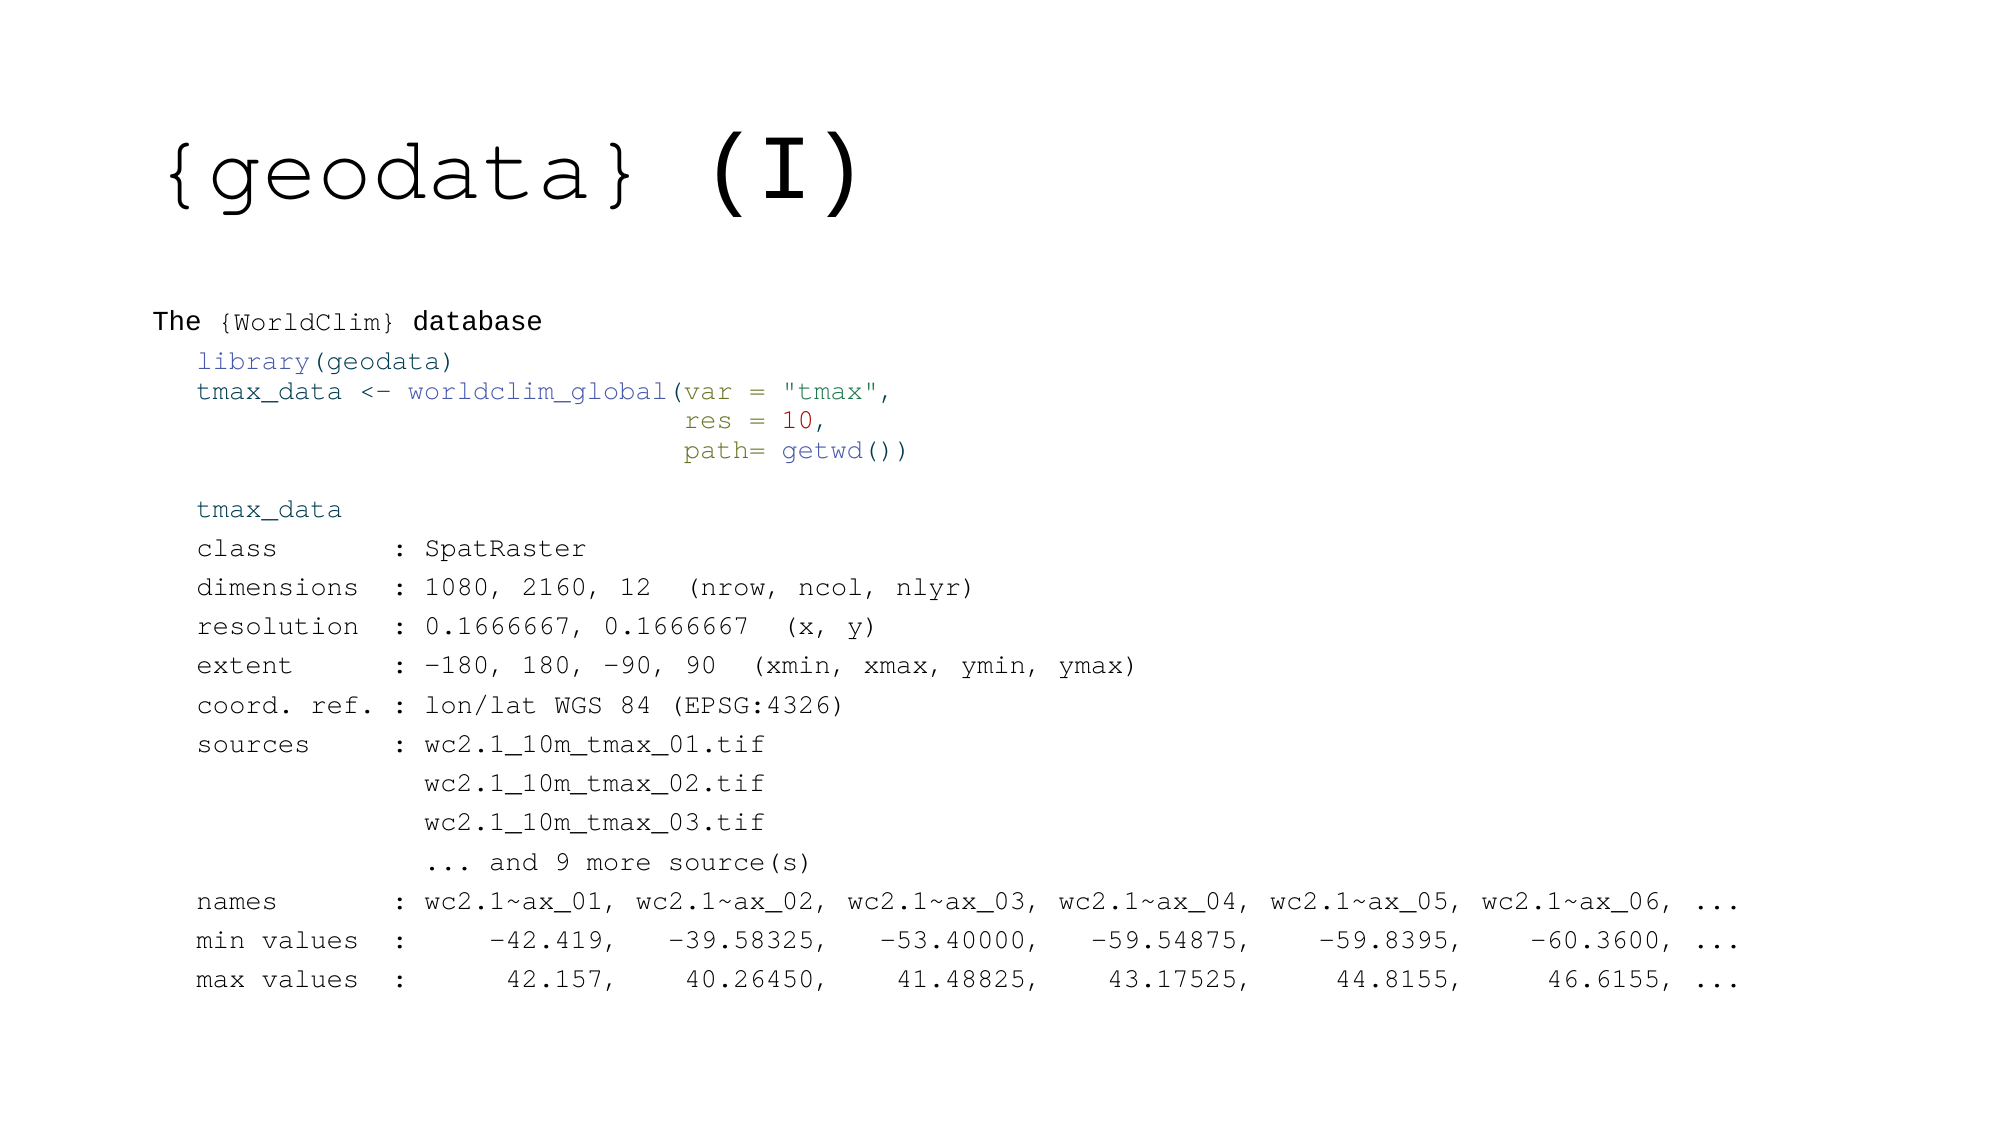

# {geodata} (I)
The {WorldClim} database
library(geodata)
tmax_data <- worldclim_global(var = "tmax",
                              res = 10,
                              path= getwd())
tmax_data
class       : SpatRaster
dimensions  : 1080, 2160, 12  (nrow, ncol, nlyr)
resolution  : 0.1666667, 0.1666667  (x, y)
extent      : -180, 180, -90, 90  (xmin, xmax, ymin, ymax)
coord. ref. : lon/lat WGS 84 (EPSG:4326)
sources     : wc2.1_10m_tmax_01.tif
              wc2.1_10m_tmax_02.tif
              wc2.1_10m_tmax_03.tif
              ... and 9 more source(s)
names       : wc2.1~ax_01, wc2.1~ax_02, wc2.1~ax_03, wc2.1~ax_04, wc2.1~ax_05, wc2.1~ax_06, ...
min values  :     -42.419,   -39.58325,   -53.40000,   -59.54875,    -59.8395,    -60.3600, ...
max values  :      42.157,    40.26450,    41.48825,    43.17525,     44.8155,     46.6155, ...